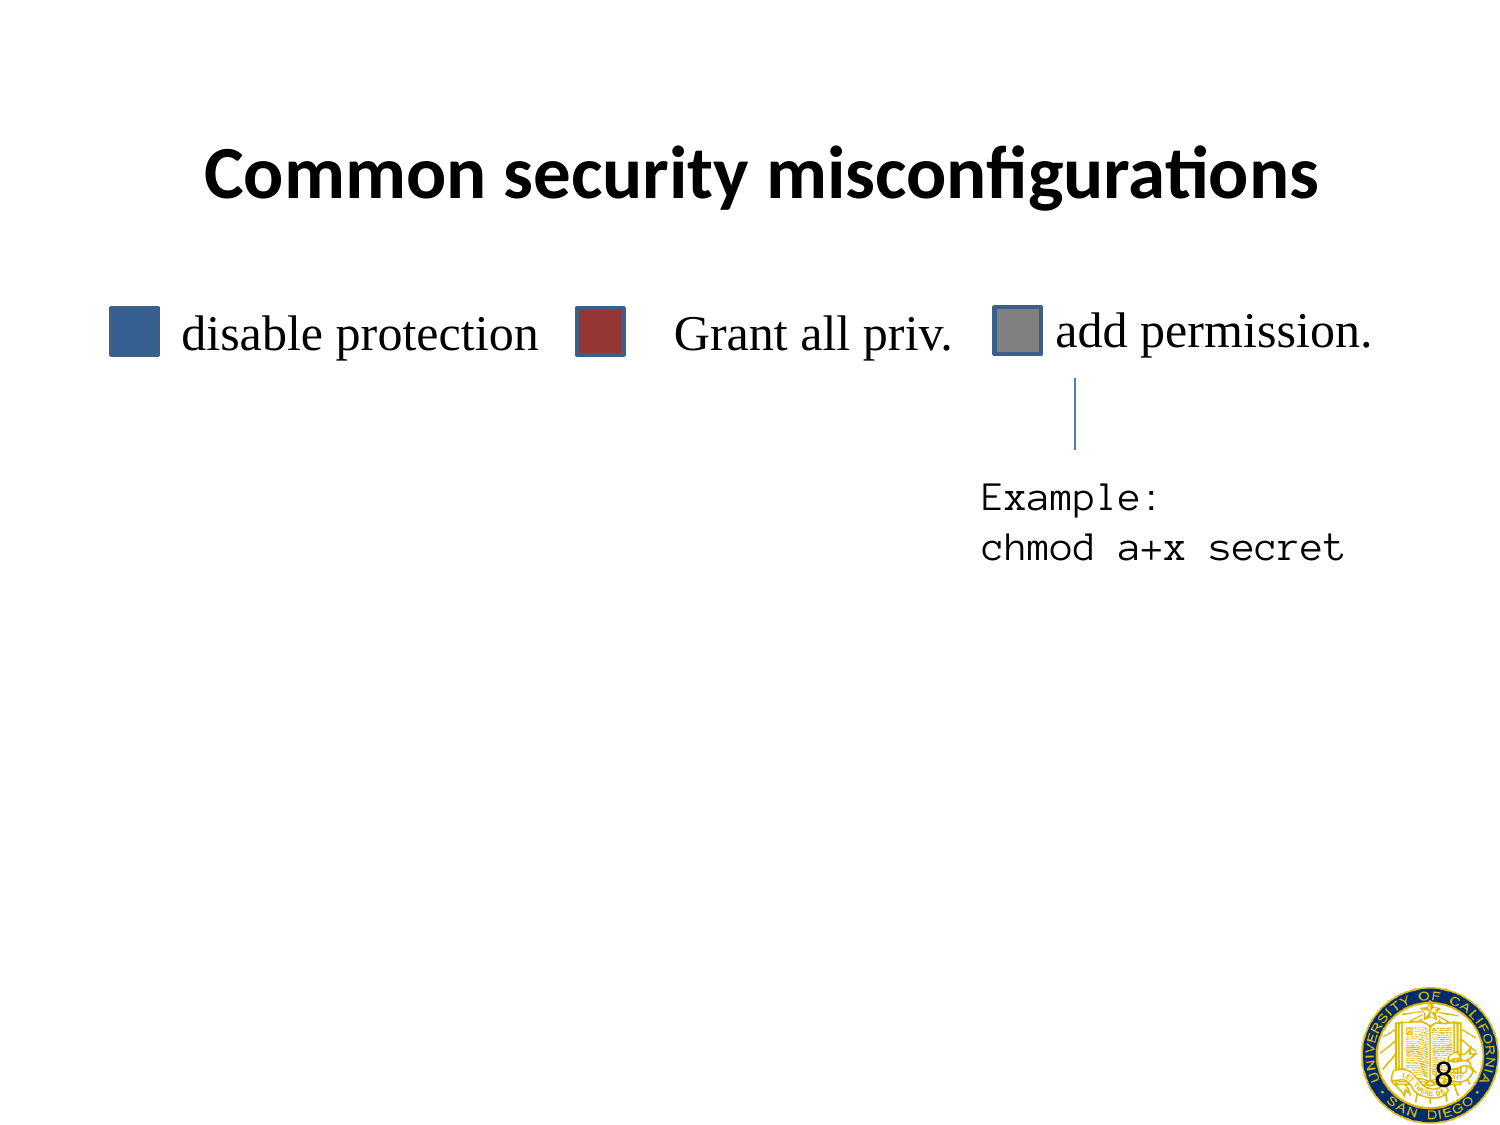

# Common security misconfigurations

add permission.

disable protection

Grant all priv.

Example:
chmod a+x secret
8